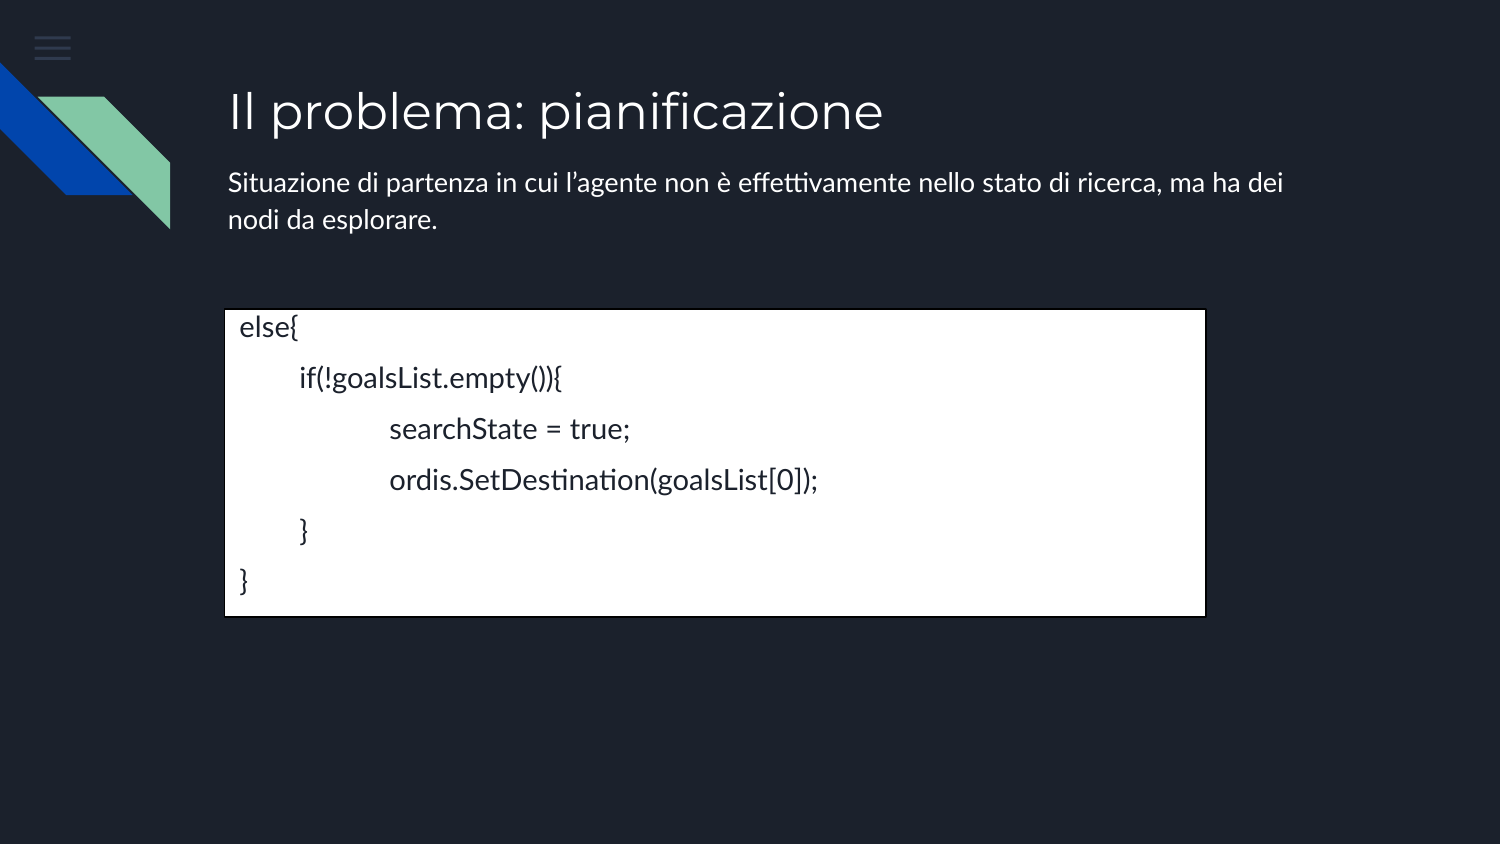

# Il problema: pianificazione
Situazione di partenza in cui l’agente non è effettivamente nello stato di ricerca, ma ha dei nodi da esplorare.
else{
        if(!goalsList.empty()){
	searchState = true;
	ordis.SetDestination(goalsList[0]);
        }
}